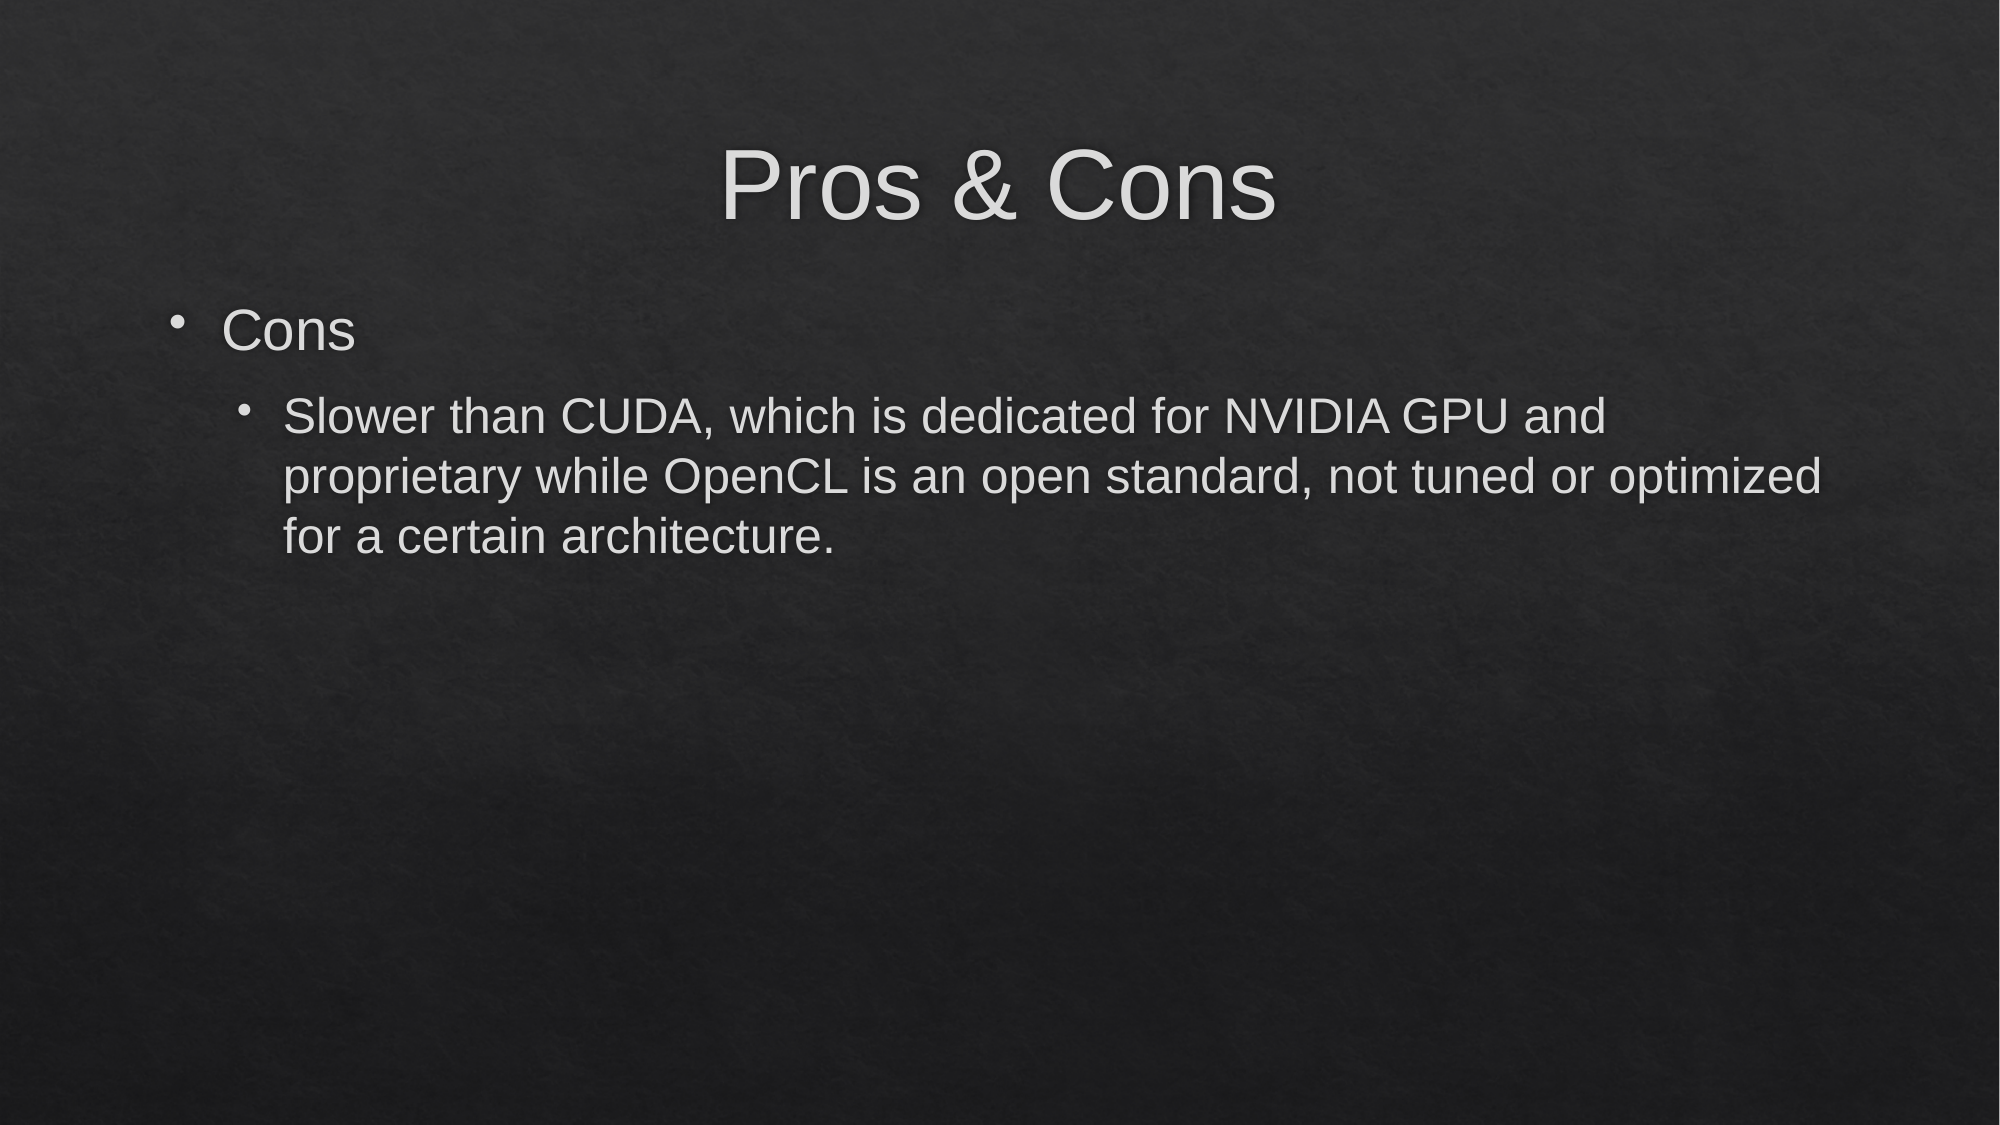

# Pros & Cons
Cons
Slower than CUDA, which is dedicated for NVIDIA GPU and proprietary while OpenCL is an open standard, not tuned or optimized for a certain architecture.